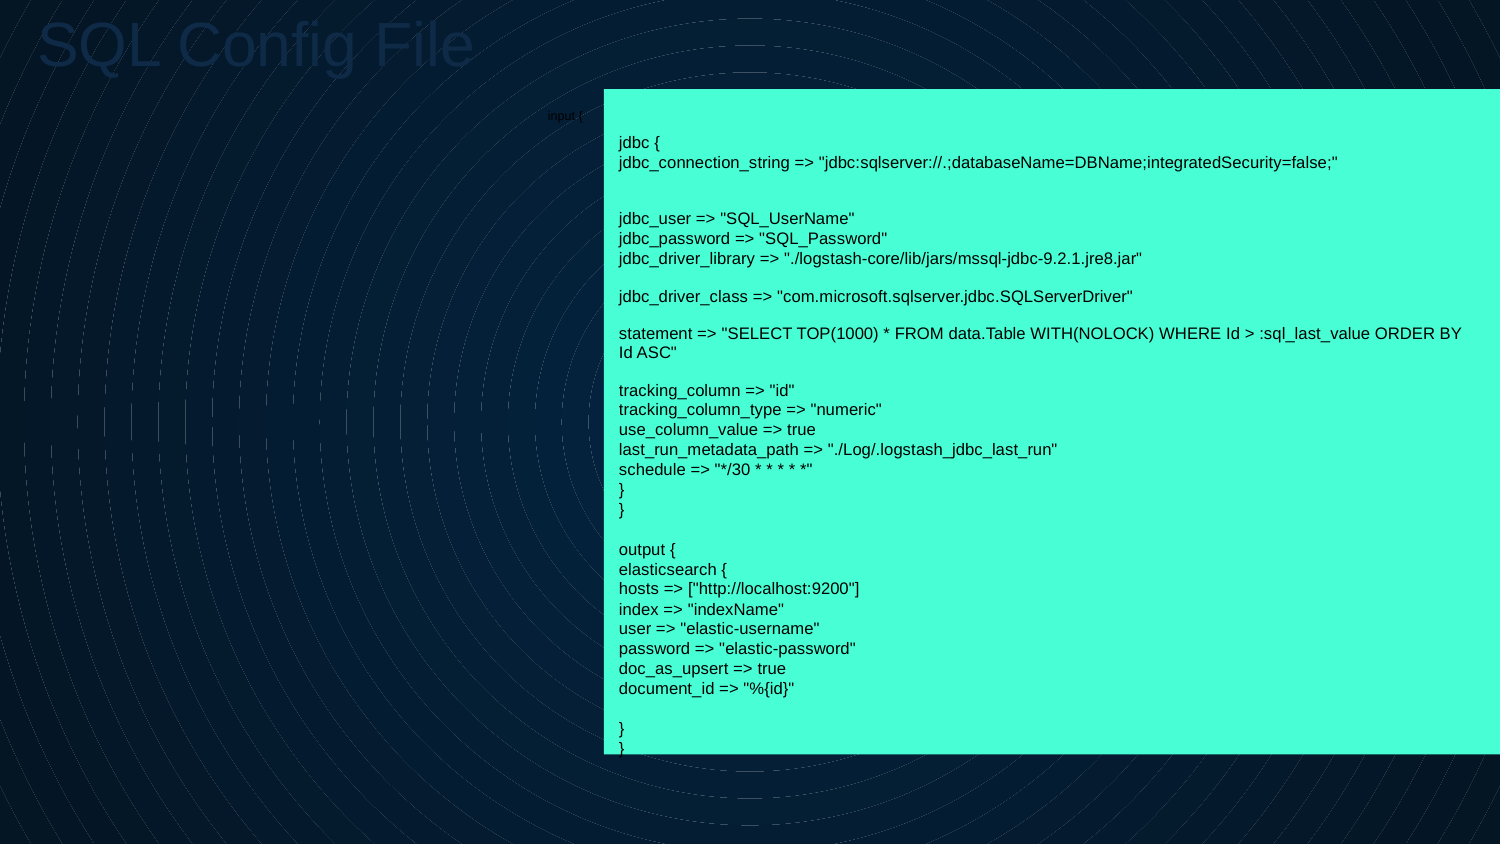

# SQL Config File
| input { |  |
| --- | --- |
|  | jdbc { |
|  | jdbc\_connection\_string => "jdbc:sqlserver://.;databaseName=DBName;integratedSecurity=false;" |
|  | jdbc\_user => "SQL\_UserName" |
|  | jdbc\_password => "SQL\_Password" |
|  | jdbc\_driver\_library => "./logstash-core/lib/jars/mssql-jdbc-9.2.1.jre8.jar" |
|  | jdbc\_driver\_class => "com.microsoft.sqlserver.jdbc.SQLServerDriver" |
|  | statement => "SELECT TOP(1000) \* FROM data.Table WITH(NOLOCK) WHERE Id > :sql\_last\_value ORDER BY Id ASC" |
|  | tracking\_column => "id" |
|  | tracking\_column\_type => "numeric" |
|  | use\_column\_value => true |
|  | last\_run\_metadata\_path => "./Log/.logstash\_jdbc\_last\_run" |
|  | schedule => "\*/30 \* \* \* \* \*" |
|  | } |
|  | } |
|  |  |
|  | output { |
|  | elasticsearch { |
|  | hosts => ["http://localhost:9200"] |
|  | index => "indexName" |
|  | user => "elastic-username" |
|  | password => "elastic-password" |
|  | doc\_as\_upsert => true |
|  | document\_id => "%{id}" |
|  |  |
|  | } |
|  | } |